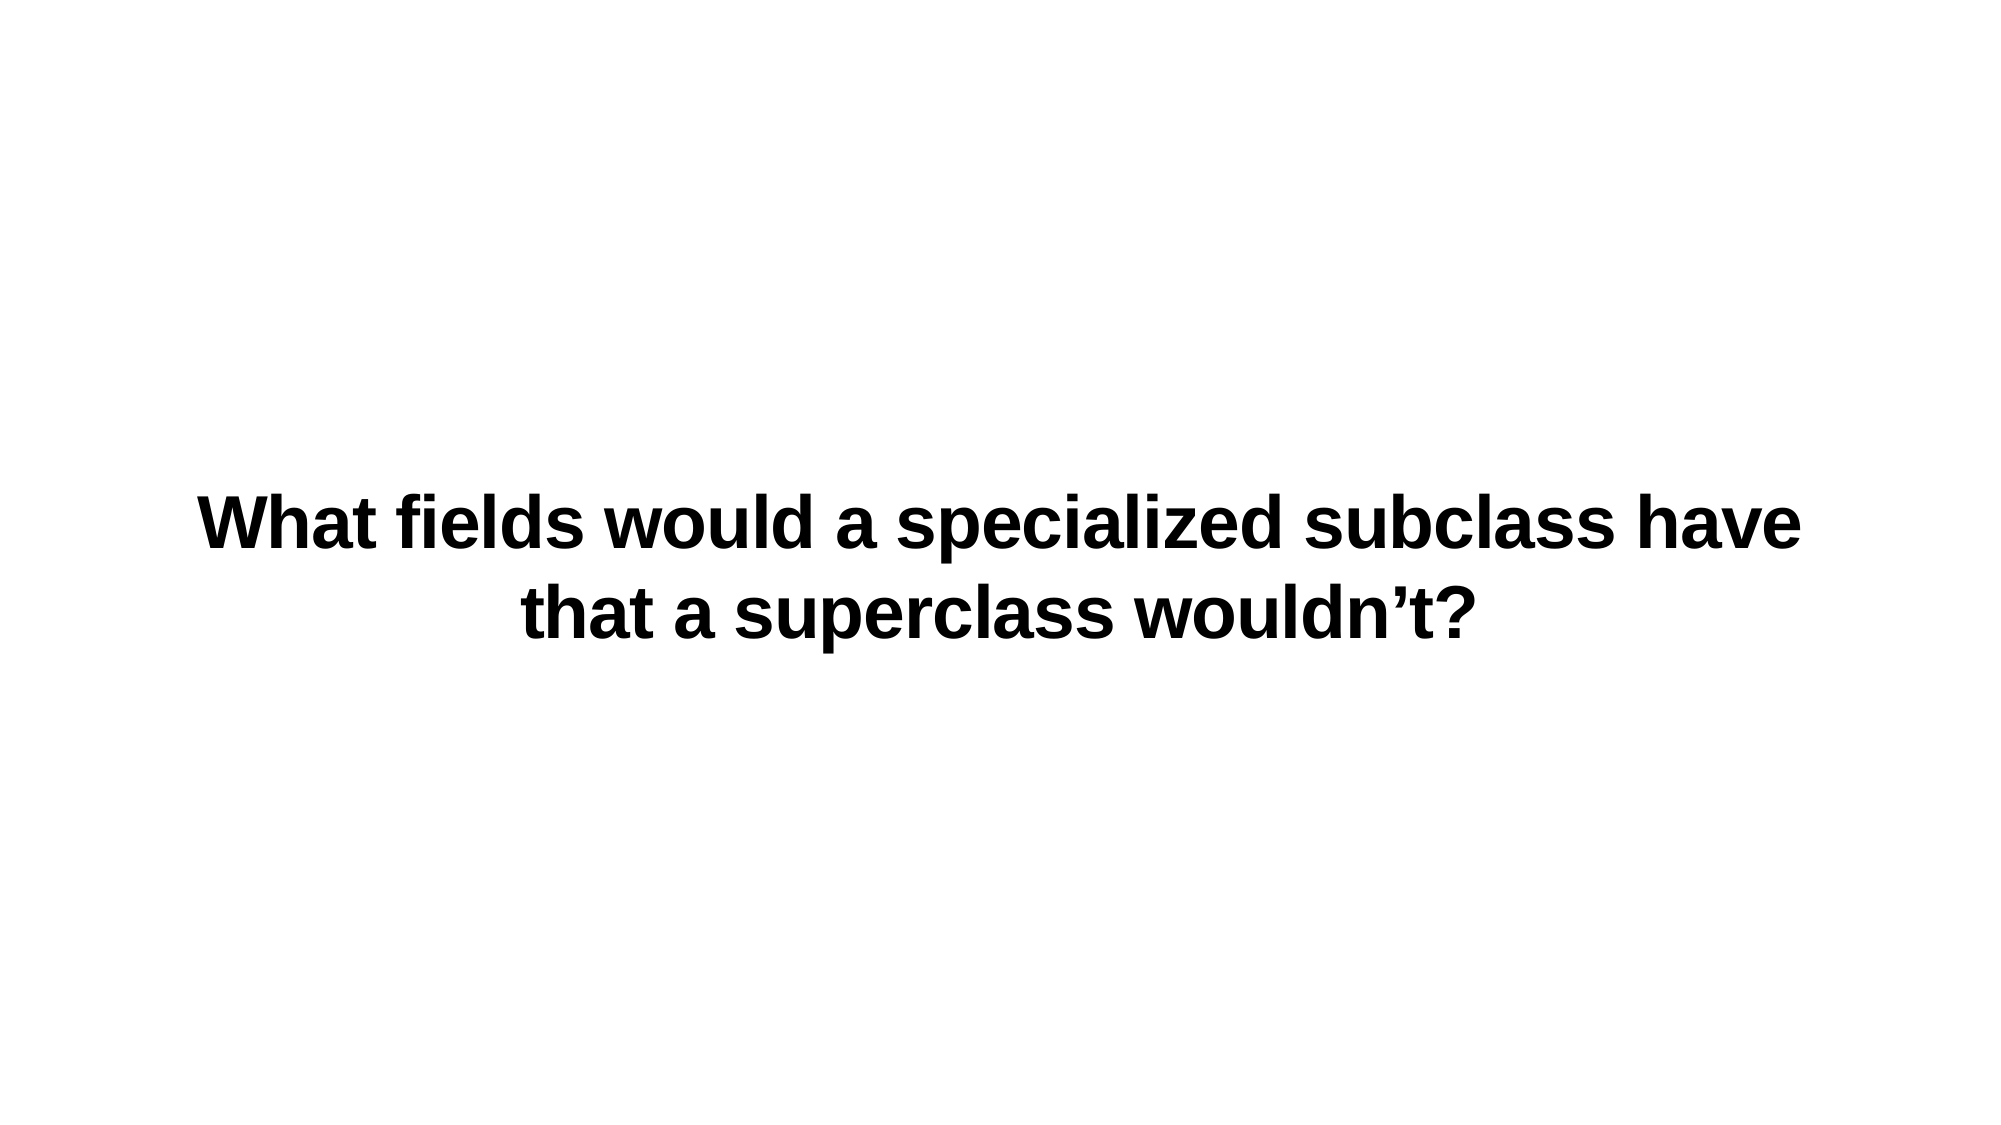

# What fields would a specialized subclass have that a superclass wouldn’t?